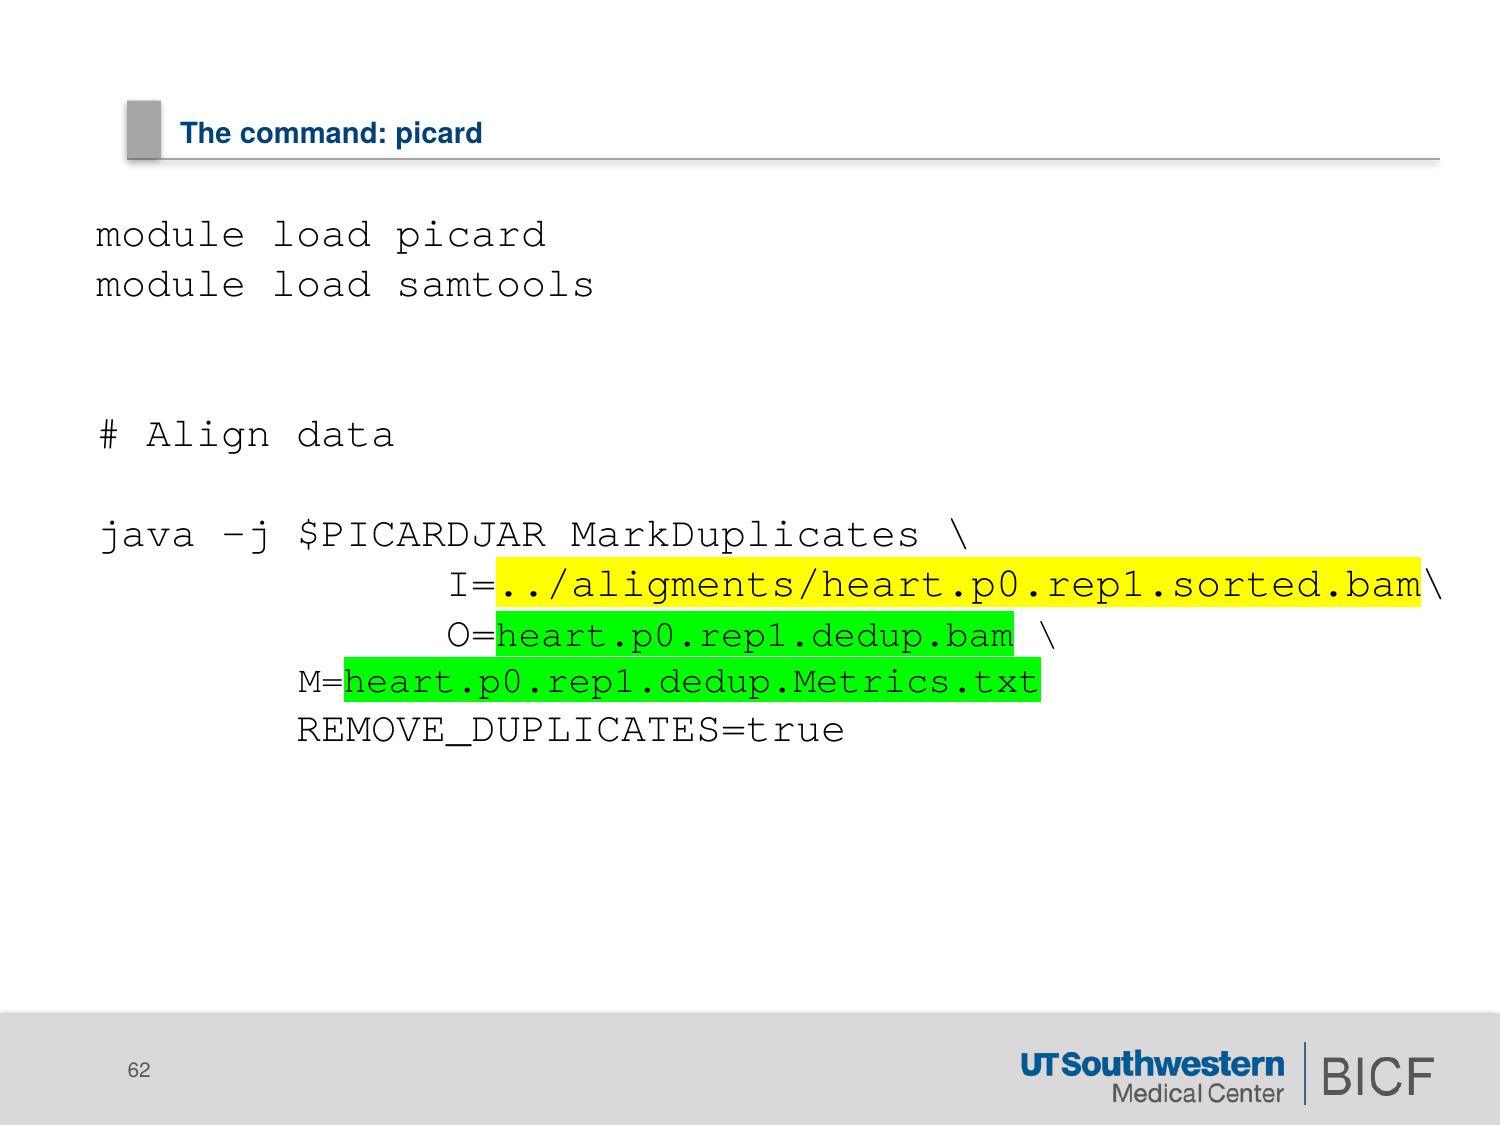

# The command: picard
module load picard
module load samtools

# Align data

java –j $PICARDJAR MarkDuplicates \
		  I=../aligments/heart.p0.rep1.sorted.bam\
		  O=heart.p0.rep1.dedup.bam \
         M=heart.p0.rep1.dedup.Metrics.txt
        REMOVE_DUPLICATES=true
62